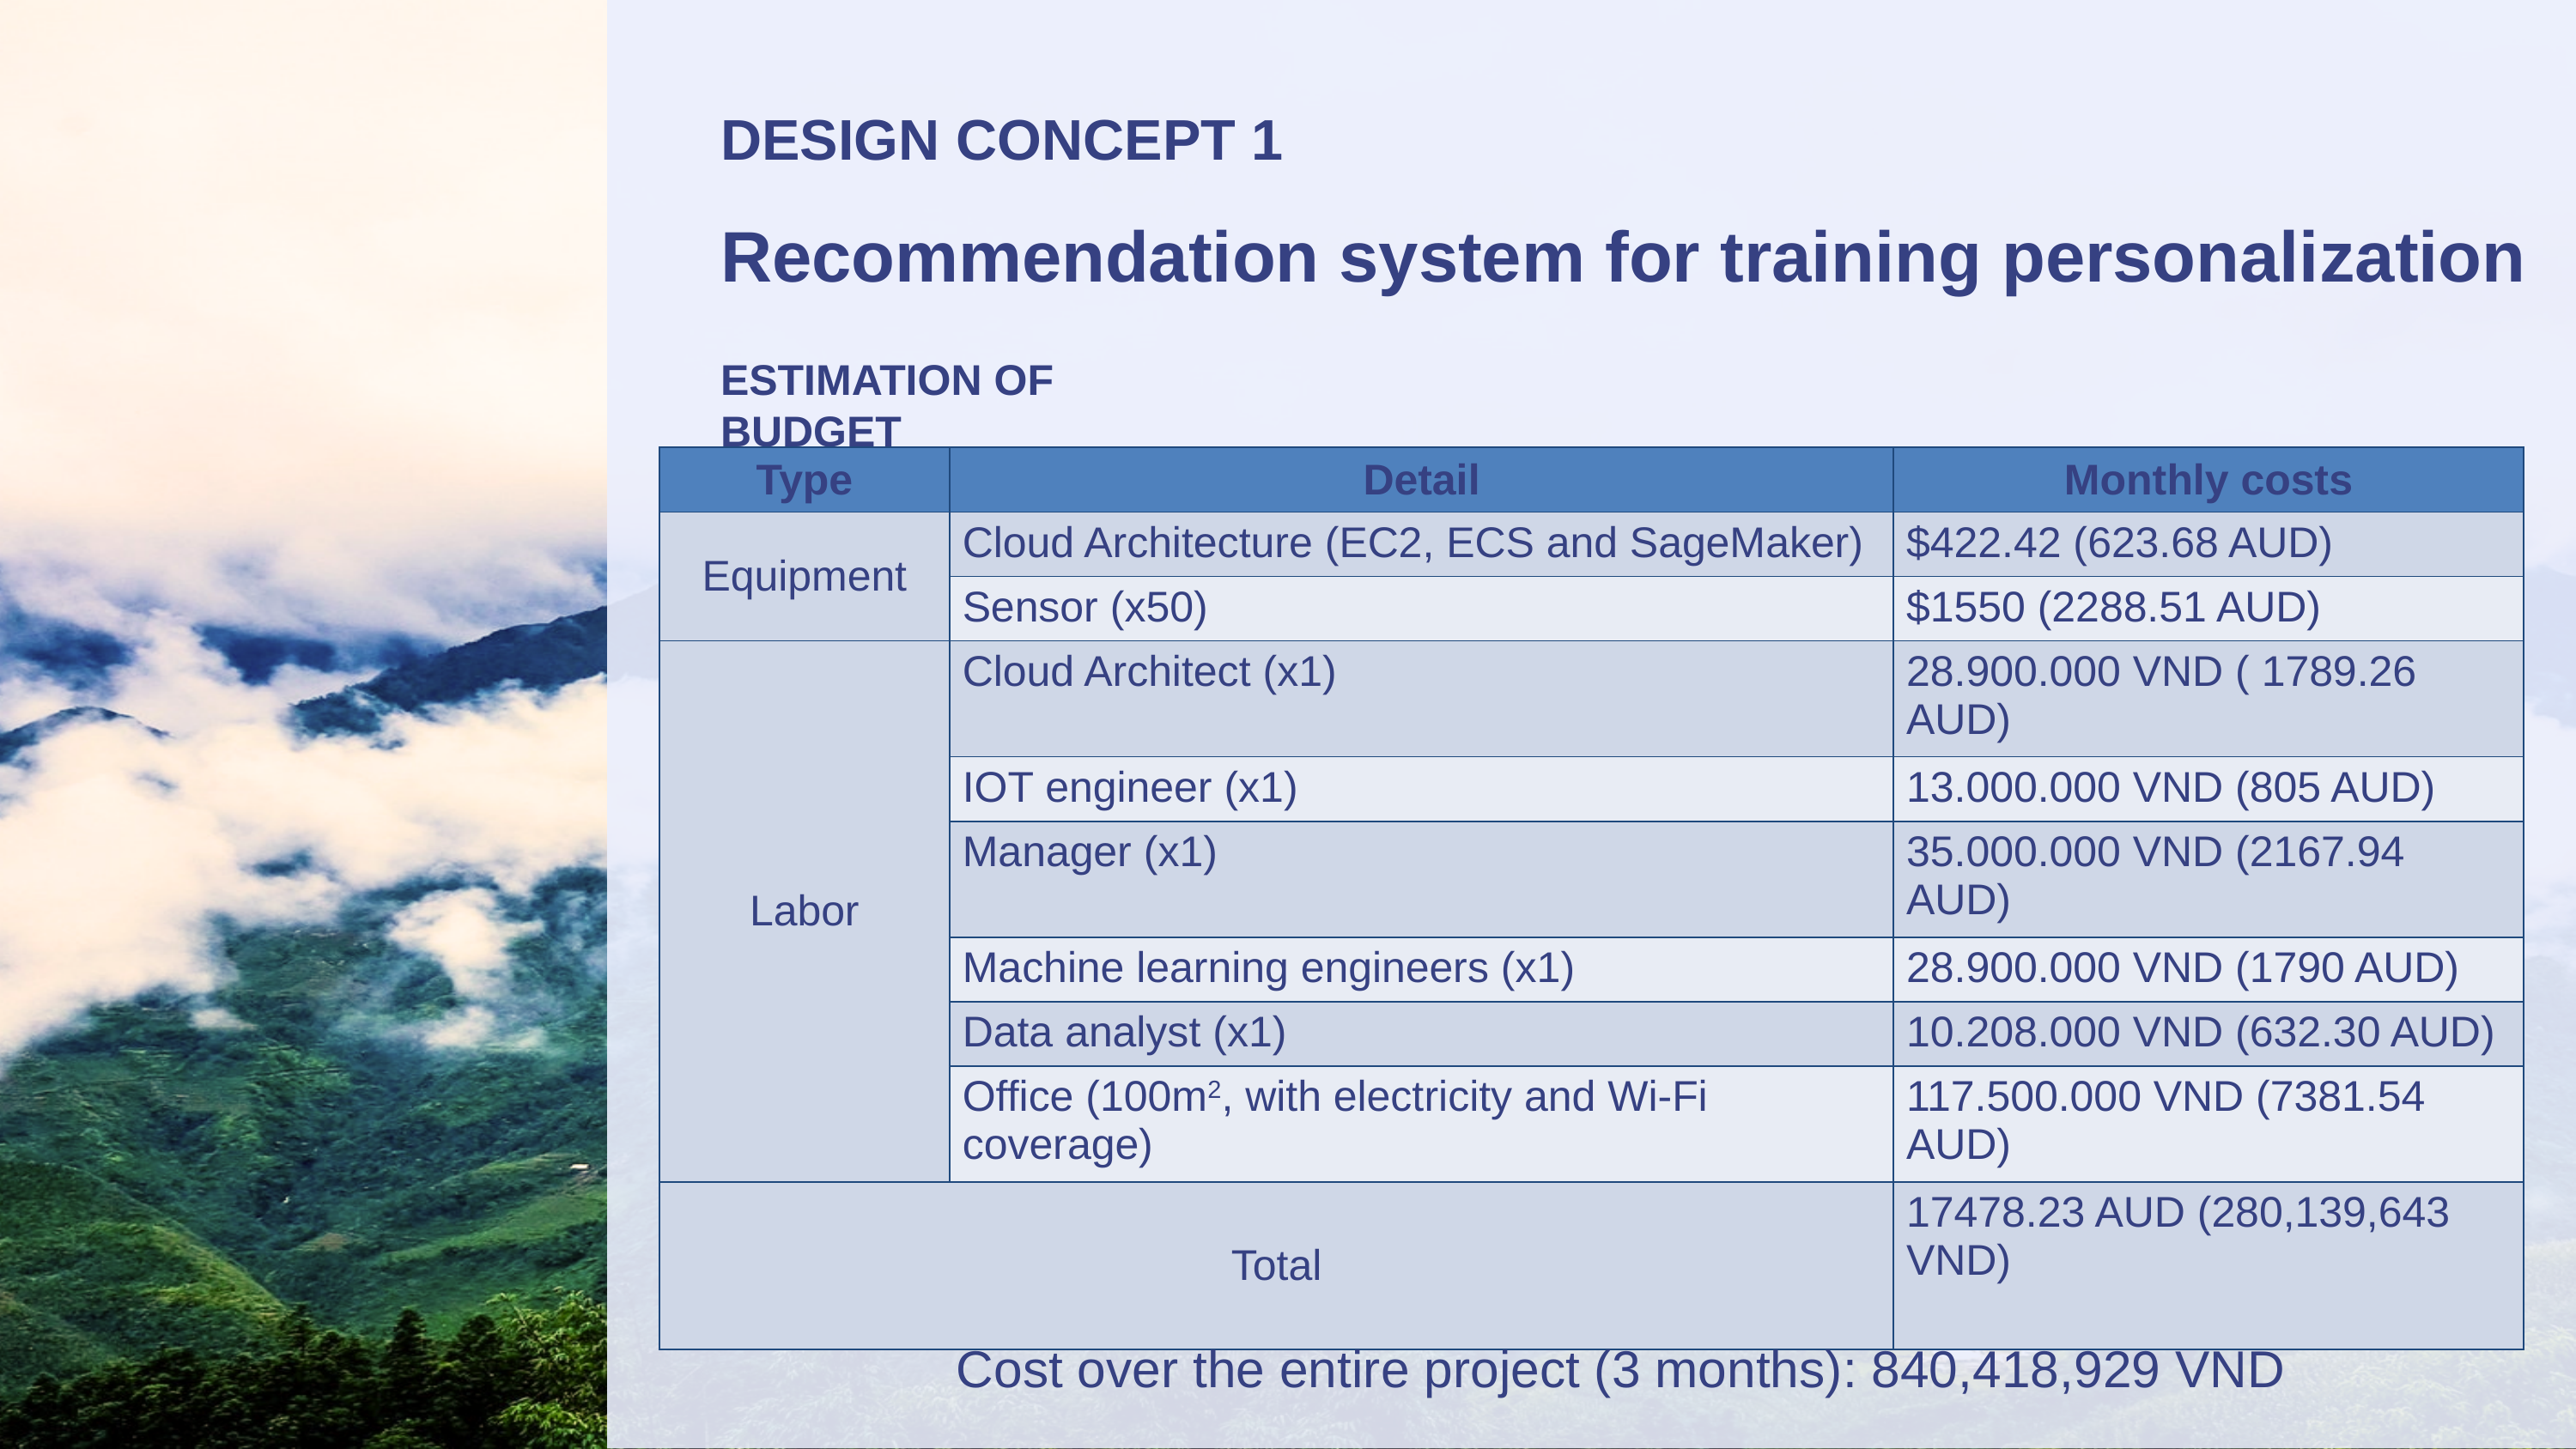

DESIGN CONCEPT 1
Recommendation system for training personalization

ESTIMATION OF BUDGET
| Type | Detail | Monthly costs |
| --- | --- | --- |
| Equipment | Cloud Architecture (EC2, ECS and SageMaker) | $422.42 (623.68 AUD) |
|  | Sensor (x50) | $1550 (2288.51 AUD) |
| Labor | Cloud Architect (x1) | 28.900.000 VND ( 1789.26 AUD) |
|  | IOT engineer (x1) | 13.000.000 VND (805 AUD) |
|  | Manager (x1) | 35.000.000 VND (2167.94 AUD) |
|  | Machine learning engineers (x1) | 28.900.000 VND (1790 AUD) |
|  | Data analyst (x1) | 10.208.000 VND (632.30 AUD) |
|  | Office (100m2, with electricity and Wi-Fi coverage) | 117.500.000 VND (7381.54 AUD) |
| Total |  | 17478.23 AUD (280,139,643 VND) |

Cost over the entire project (3 months): 840,418,929 VND